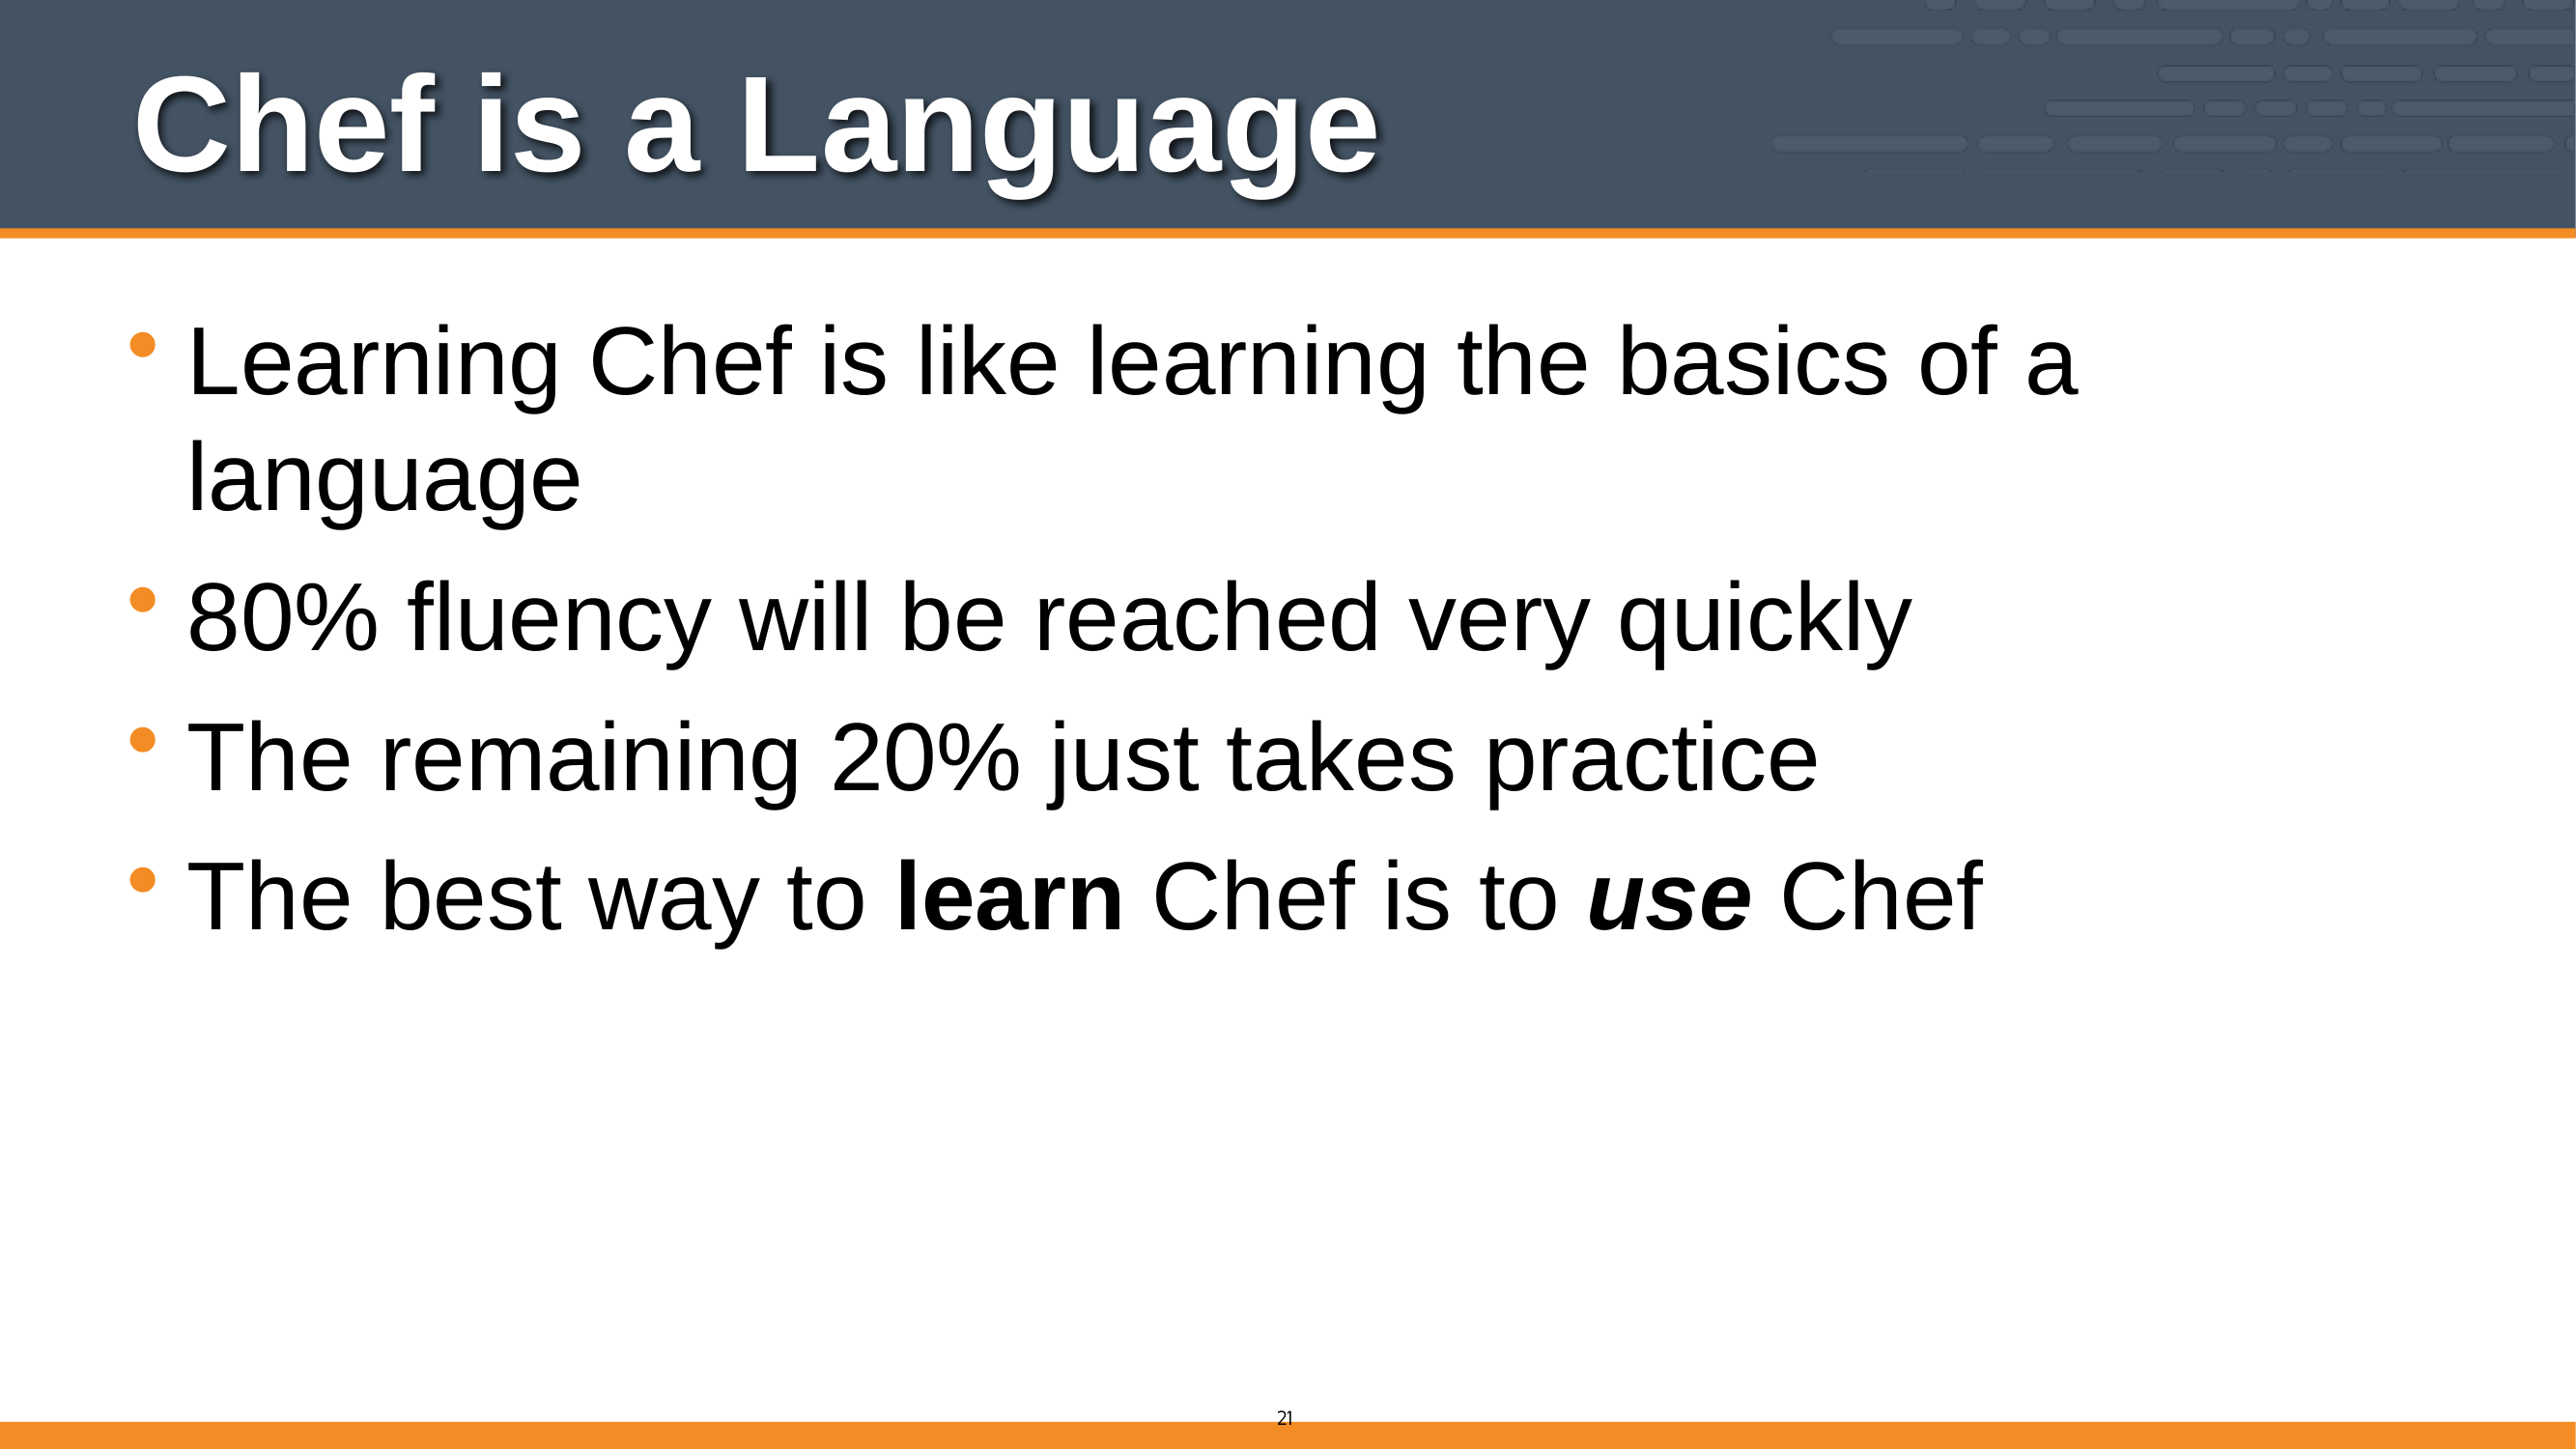

# Chef is a Language
Learning Chef is like learning the basics of a language
80% fluency will be reached very quickly
The remaining 20% just takes practice
The best way to learn Chef is to use Chef
21